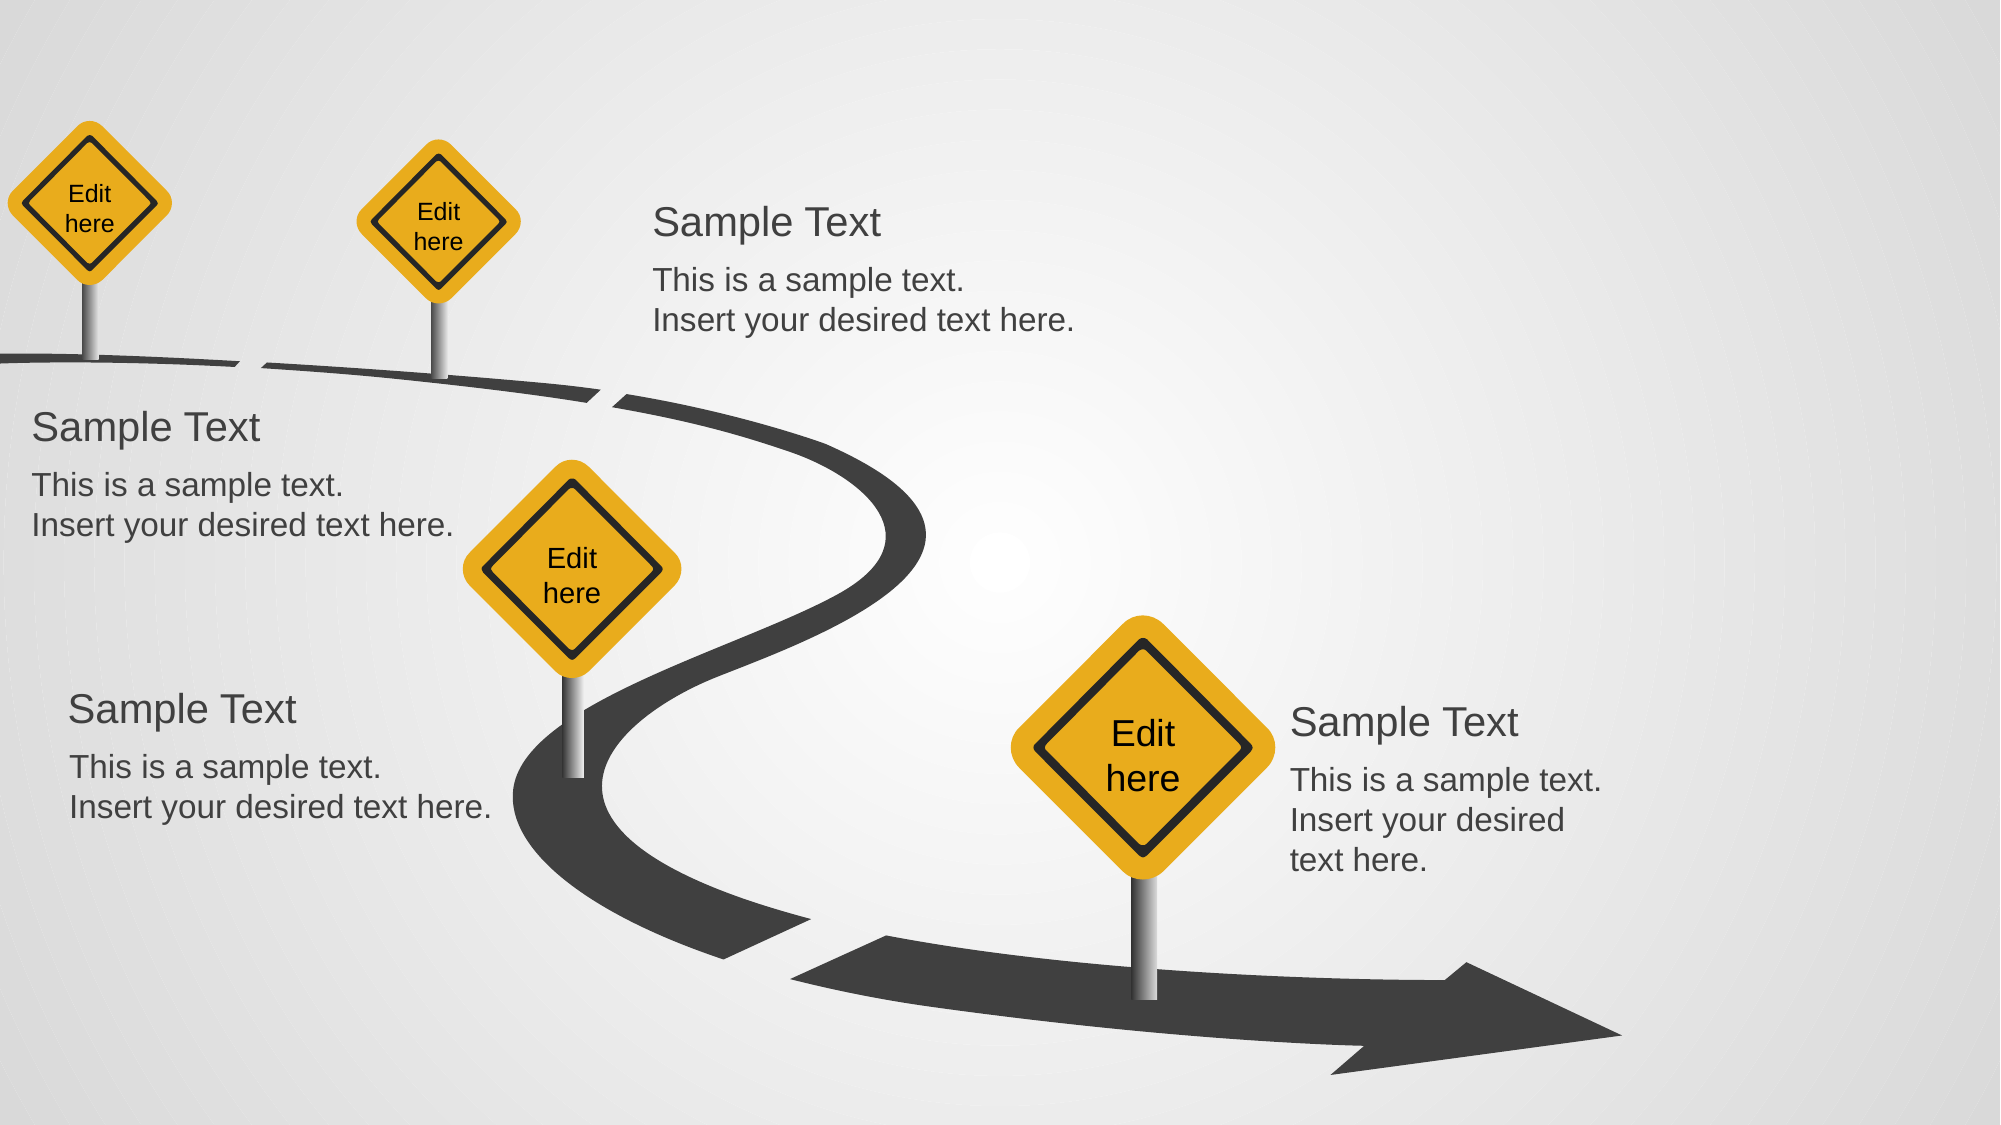

Edit
here

Edit
here
Sample Text
This is a sample text.
Insert your desired text here.

Sample Text
This is a sample text.
Insert your desired text here.

Edit
here

Edit
here
Sample Text
This is a sample text.
Insert your desired text here.
Sample Text
This is a sample text.
Insert your desired text here.